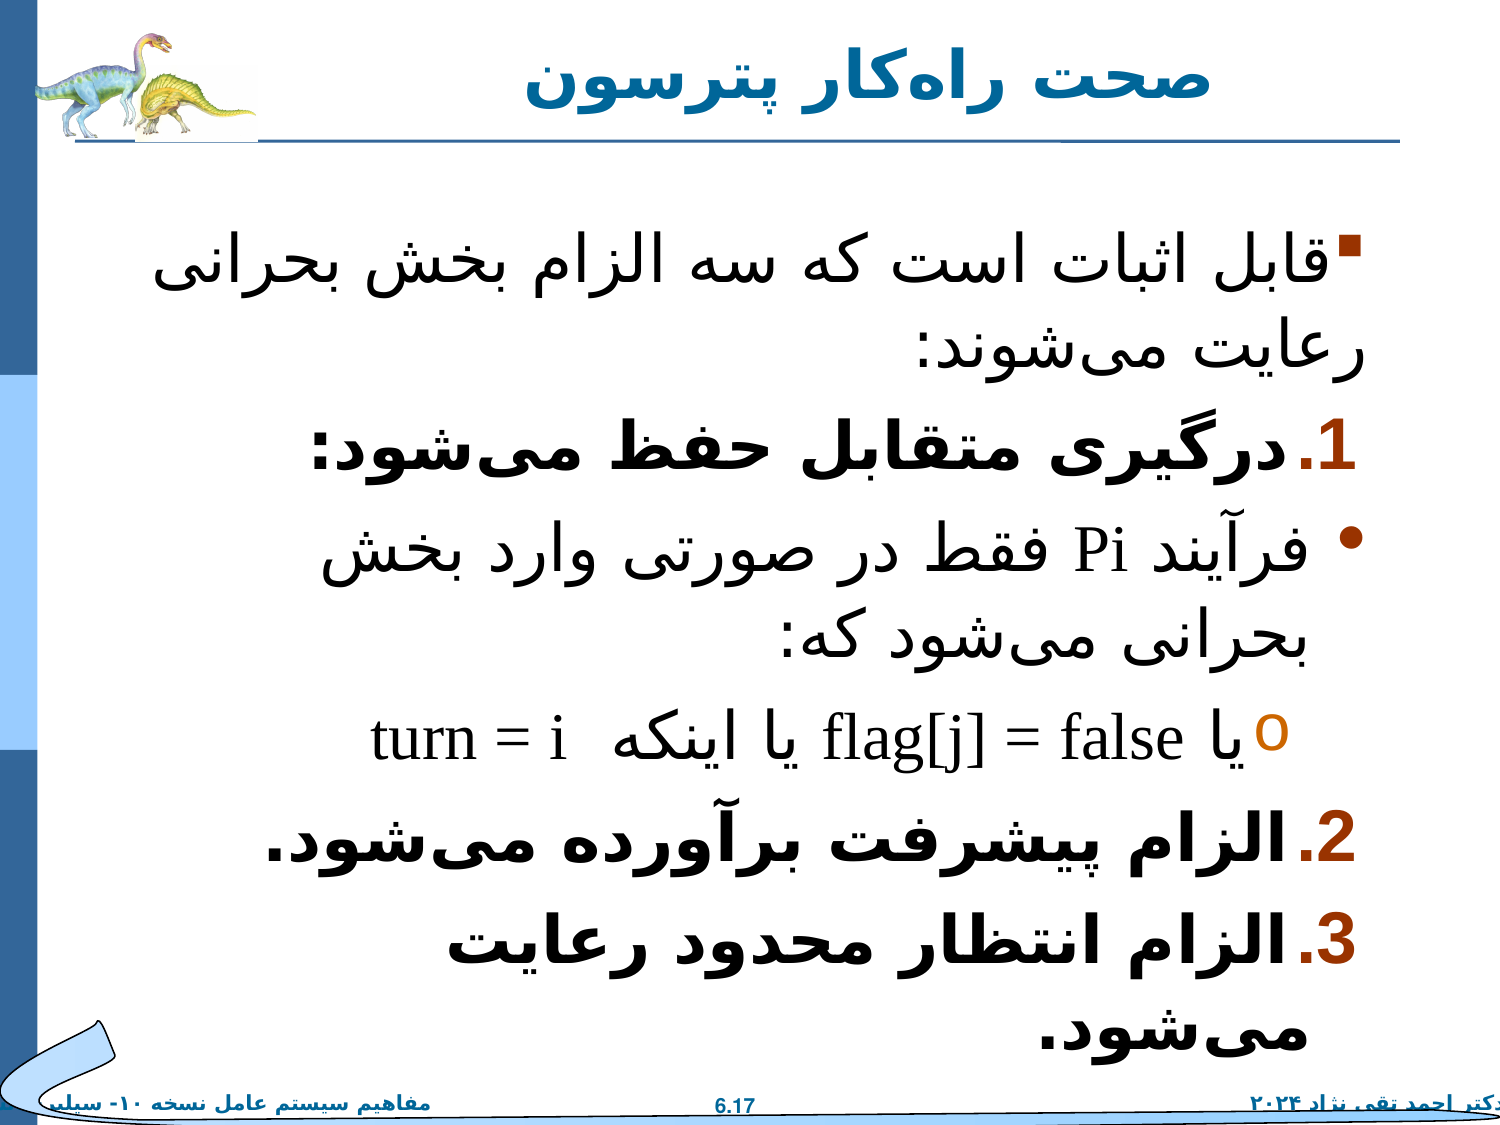

# صحت راه‌کار پترسون
قابل اثبات است که سه الزام بخش بحرانی رعایت می‌شوند:
درگیری متقابل حفظ می‌شود:
فرآیند Pi فقط در صورتی وارد بخش بحرانی می‌شود که:
یا flag[j] = false یا اینکه  turn = i
الزام پیشرفت برآورده می‌شود.
الزام انتظار محدود رعایت می‌شود.